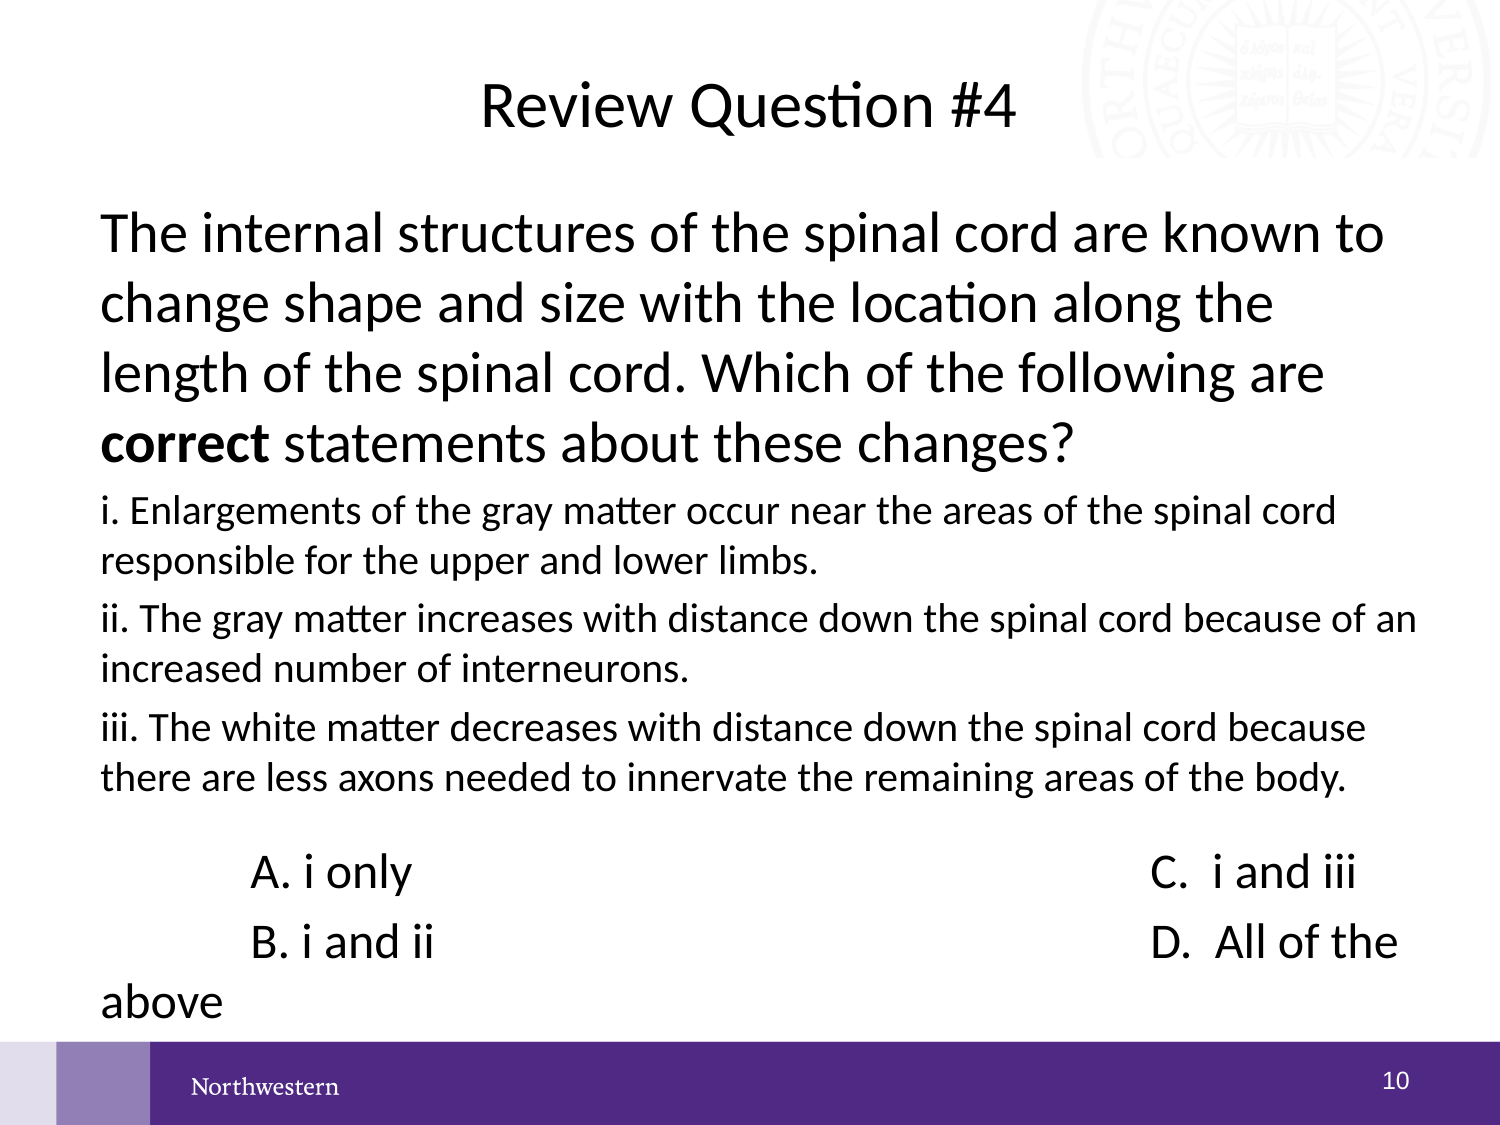

# Review Question #4
The internal structures of the spinal cord are known to change shape and size with the location along the length of the spinal cord. Which of the following are correct statements about these changes?
i. Enlargements of the gray matter occur near the areas of the spinal cord responsible for the upper and lower limbs.
ii. The gray matter increases with distance down the spinal cord because of an increased number of interneurons.
iii. The white matter decreases with distance down the spinal cord because there are less axons needed to innervate the remaining areas of the body.

	A. i only					C.  i and iii
	B. i and ii					D.  All of the above
10